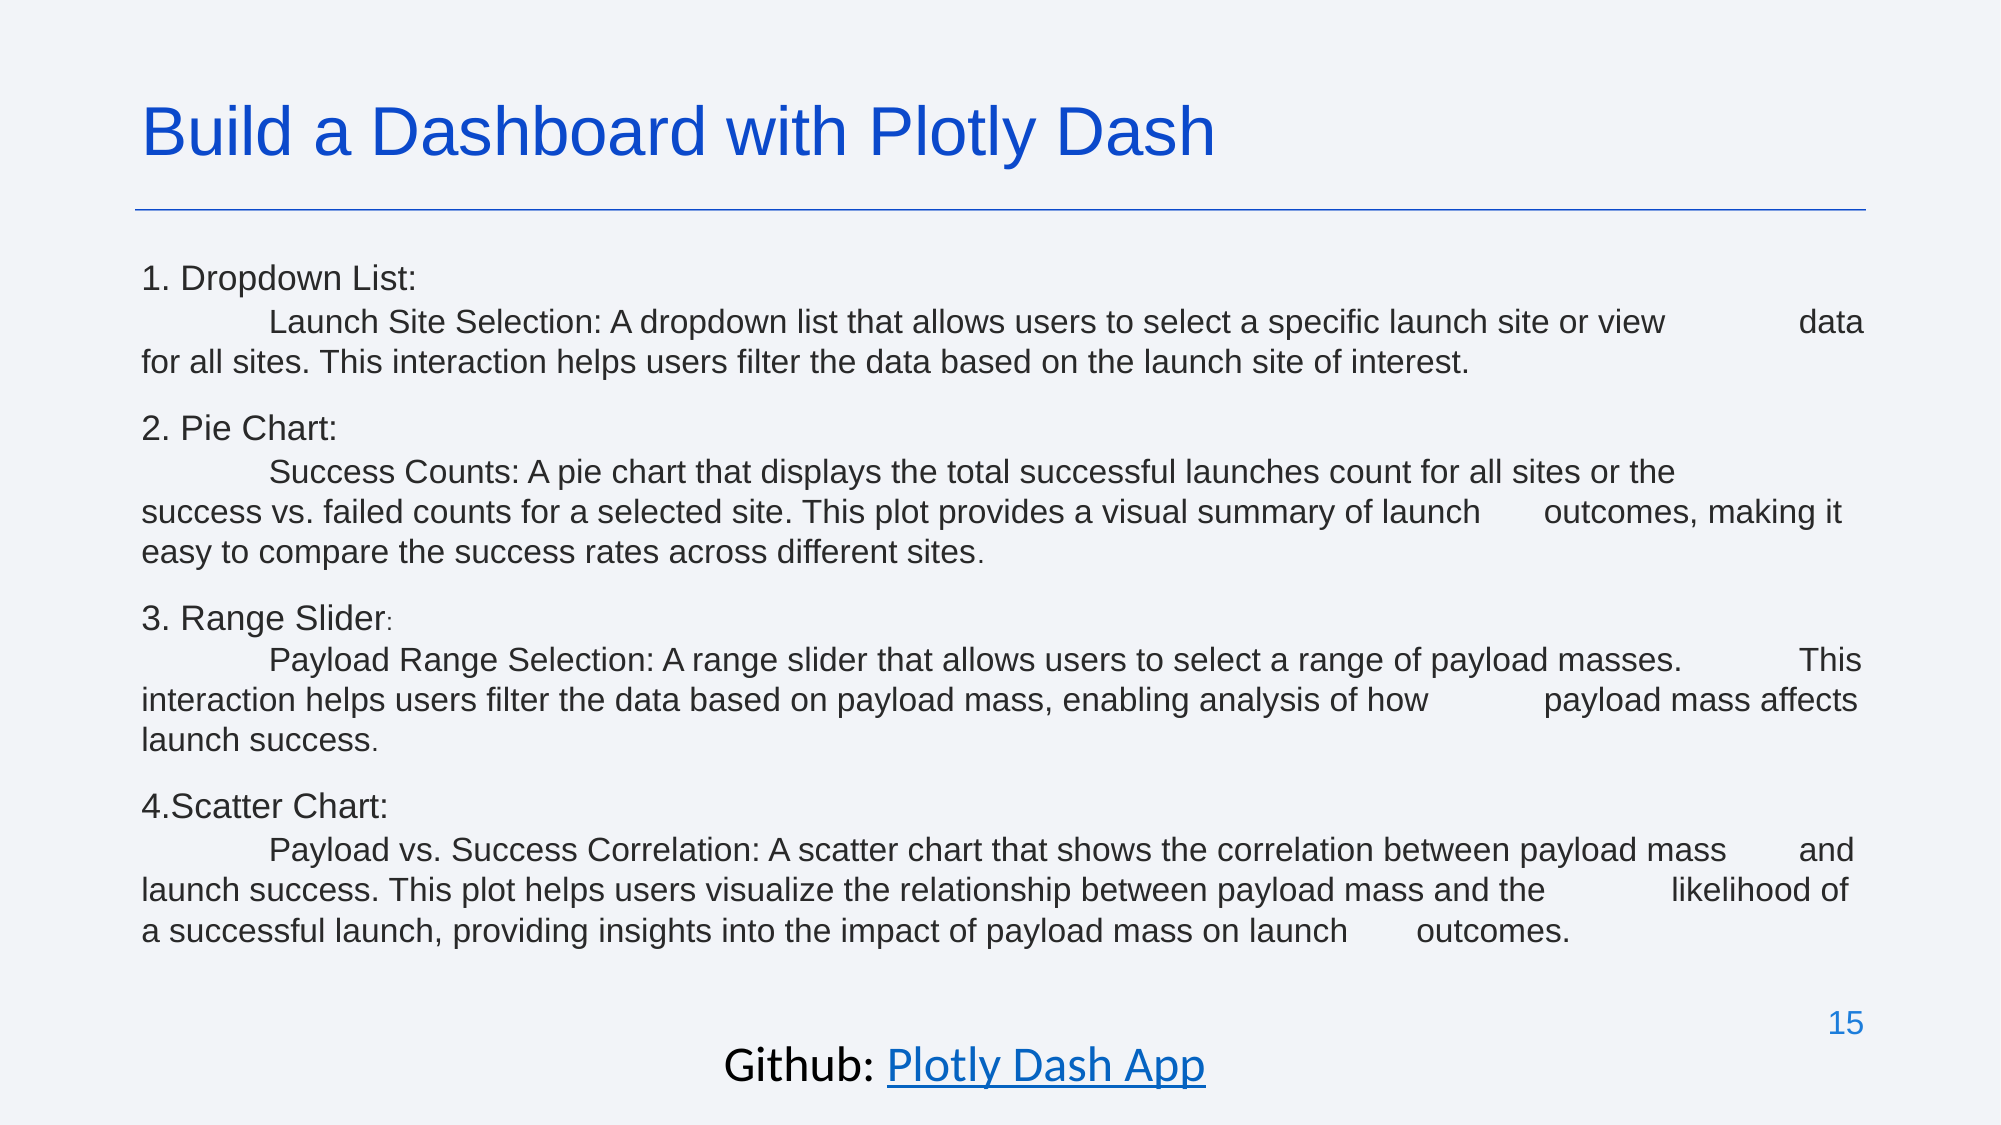

Build a Dashboard with Plotly Dash
1. Dropdown List:
	Launch Site Selection: A dropdown list that allows users to select a specific launch site or view 	data for all sites. This interaction helps users filter the data based on the launch site of interest.
2. Pie Chart:
	Success Counts: A pie chart that displays the total successful launches count for all sites or the 	success vs. failed counts for a selected site. This plot provides a visual summary of launch 	outcomes, making it easy to compare the success rates across different sites.
3. Range Slider:
	Payload Range Selection: A range slider that allows users to select a range of payload masses. 	This interaction helps users filter the data based on payload mass, enabling analysis of how 	payload mass affects launch success.
4.Scatter Chart:
	Payload vs. Success Correlation: A scatter chart that shows the correlation between payload mass 	and launch success. This plot helps users visualize the relationship between payload mass and the 	likelihood of a successful launch, providing insights into the impact of payload mass on launch 	outcomes.
15
Github: Plotly Dash App